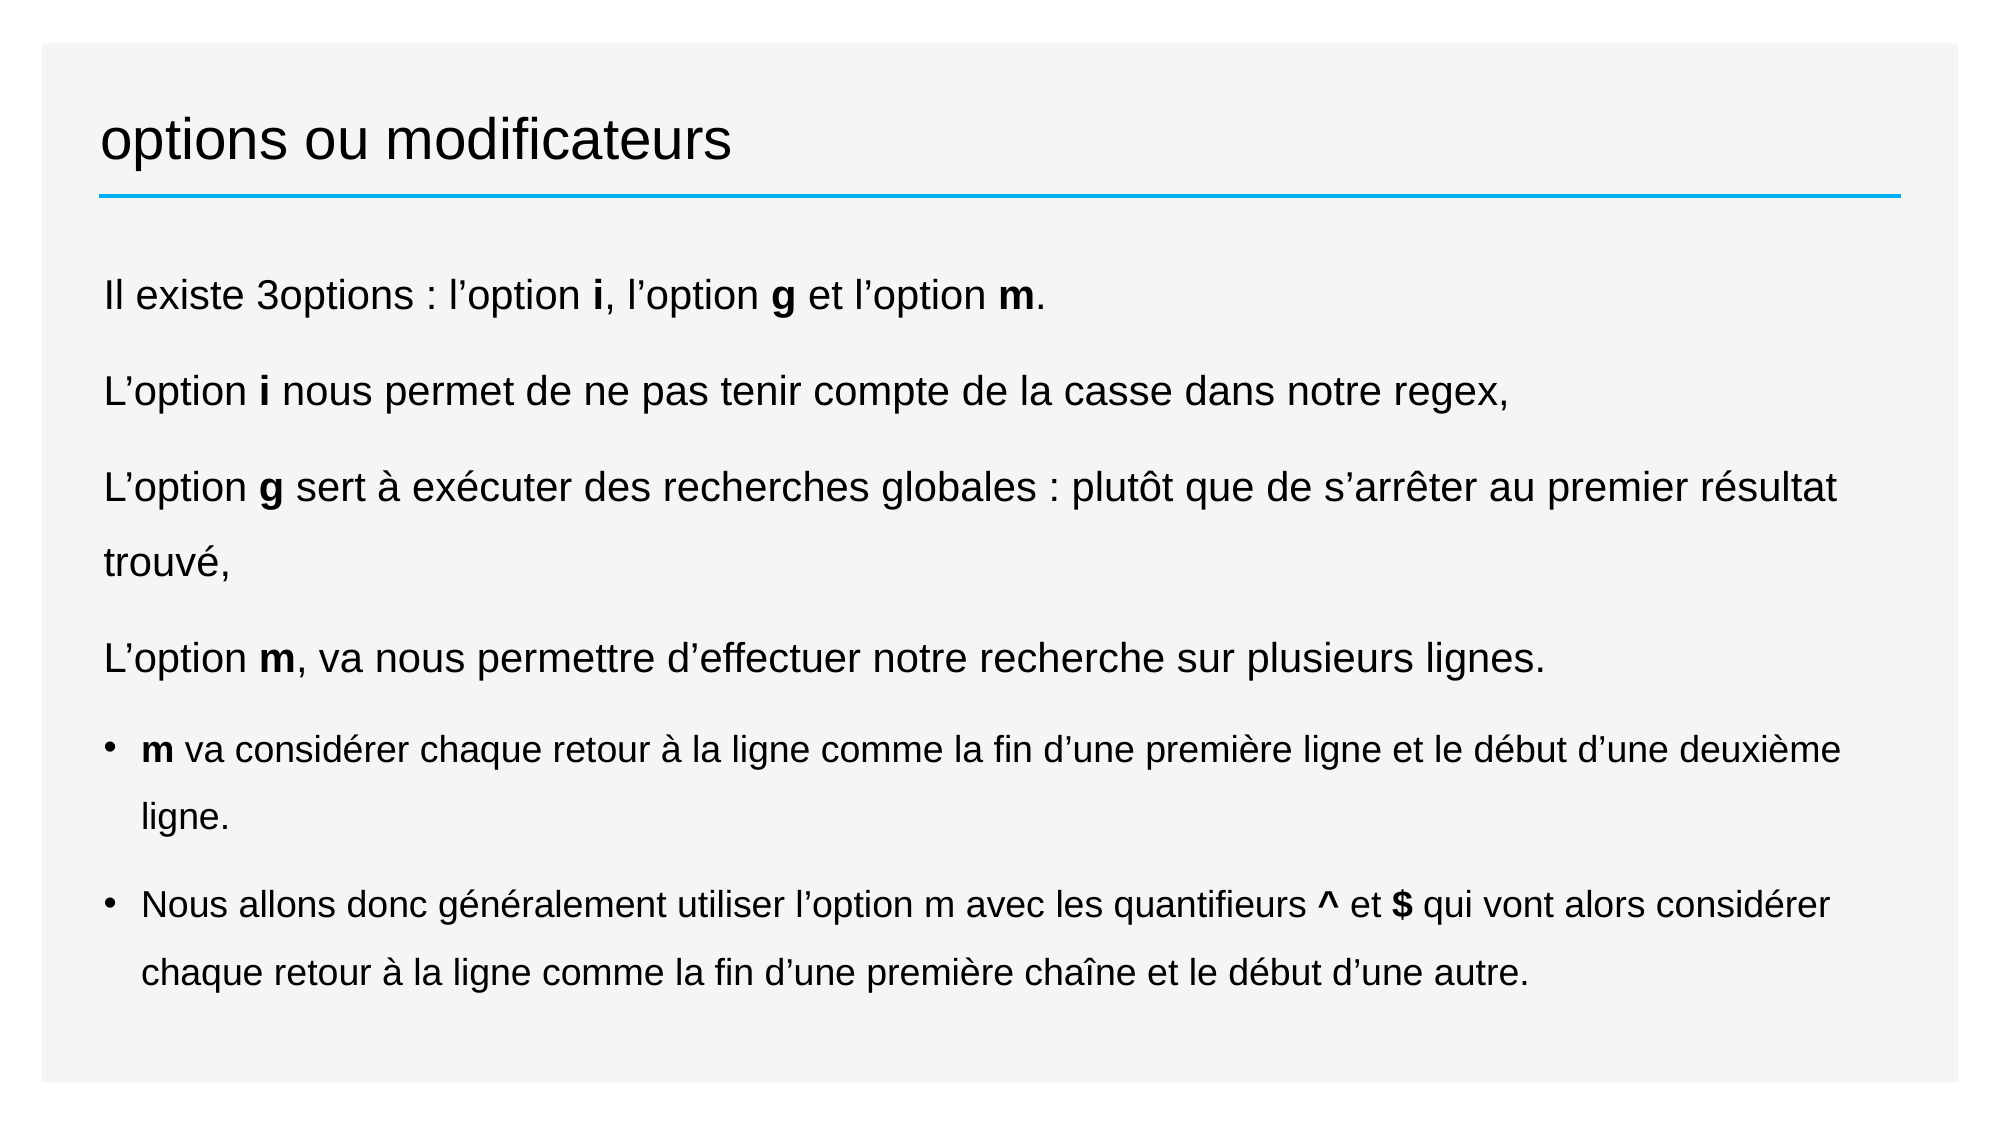

# options ou modificateurs
Il existe 3options : l’option i, l’option g et l’option m.
L’option i nous permet de ne pas tenir compte de la casse dans notre regex,
L’option g sert à exécuter des recherches globales : plutôt que de s’arrêter au premier résultat trouvé,
L’option m, va nous permettre d’effectuer notre recherche sur plusieurs lignes.
m va considérer chaque retour à la ligne comme la fin d’une première ligne et le début d’une deuxième ligne.
Nous allons donc généralement utiliser l’option m avec les quantifieurs ^ et $ qui vont alors considérer chaque retour à la ligne comme la fin d’une première chaîne et le début d’une autre.